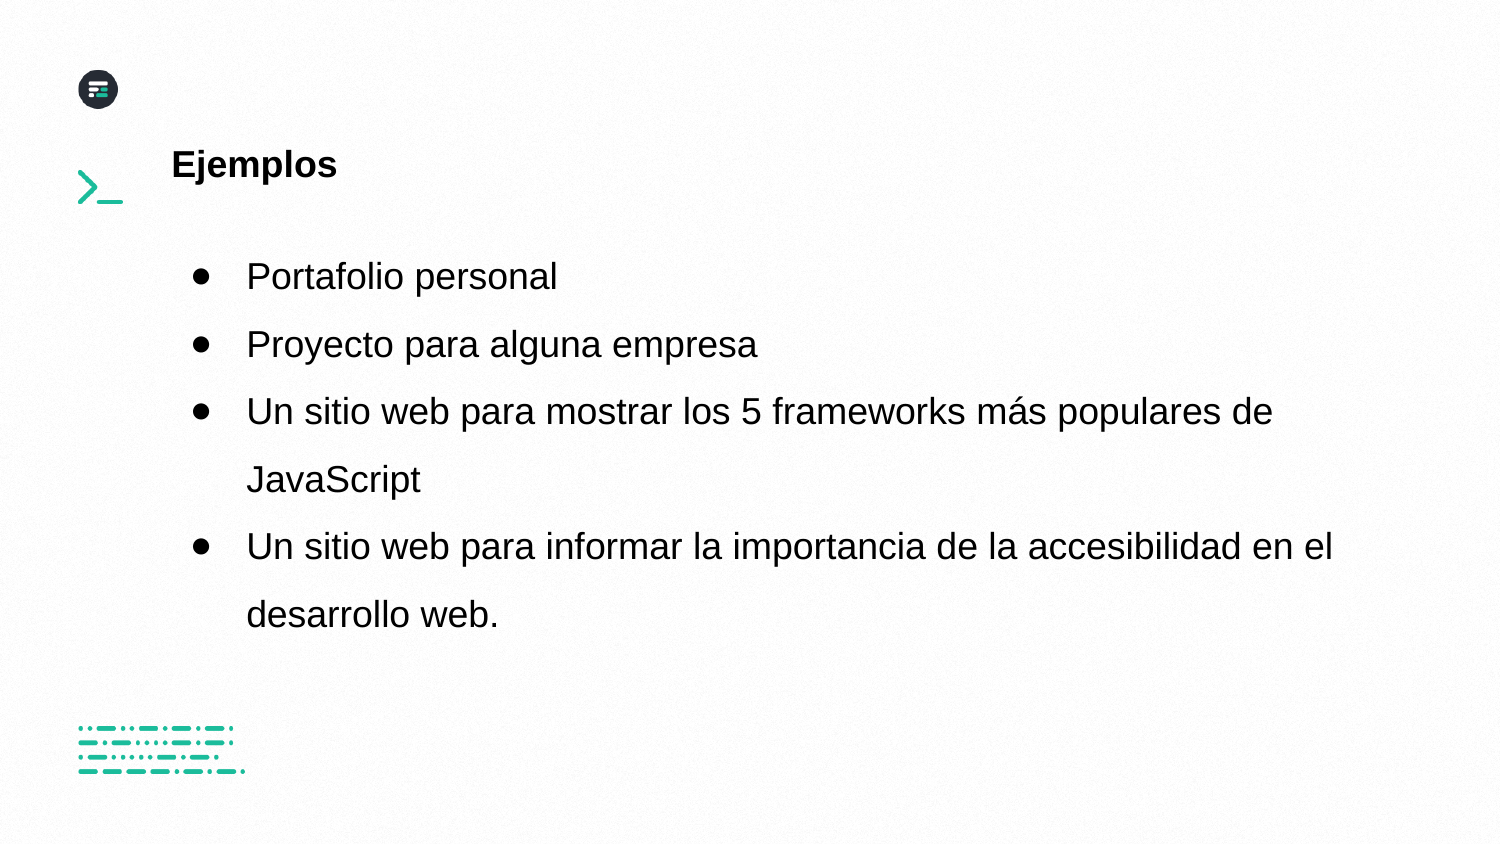

# Ejemplos

Portafolio personal
Proyecto para alguna empresa
Un sitio web para mostrar los 5 frameworks más populares de JavaScript
Un sitio web para informar la importancia de la accesibilidad en el desarrollo web.